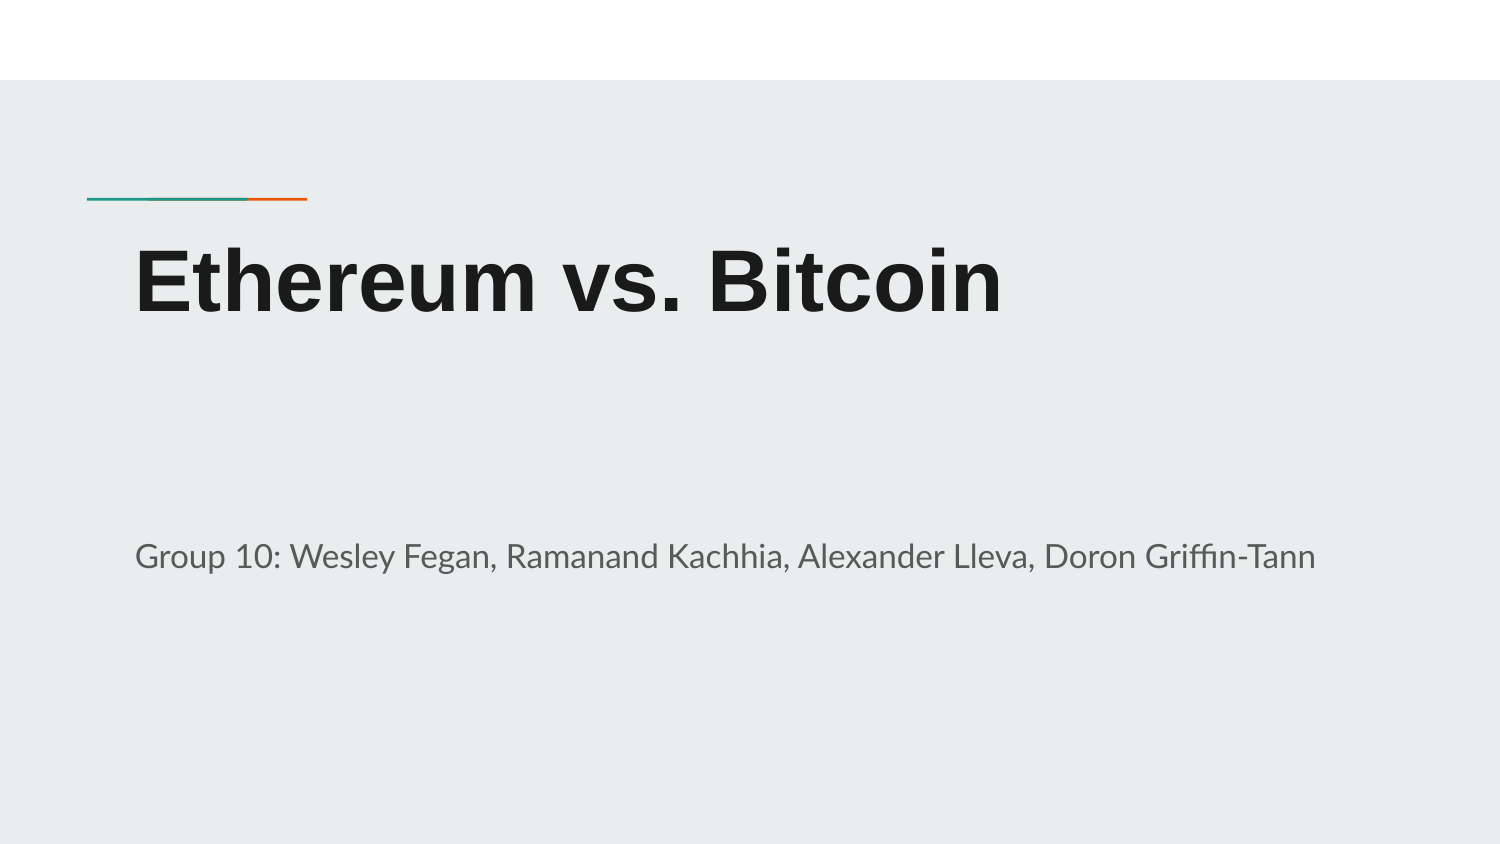

# Ethereum vs. Bitcoin
Group 10: Wesley Fegan, Ramanand Kachhia, Alexander Lleva, Doron Griffin-Tann